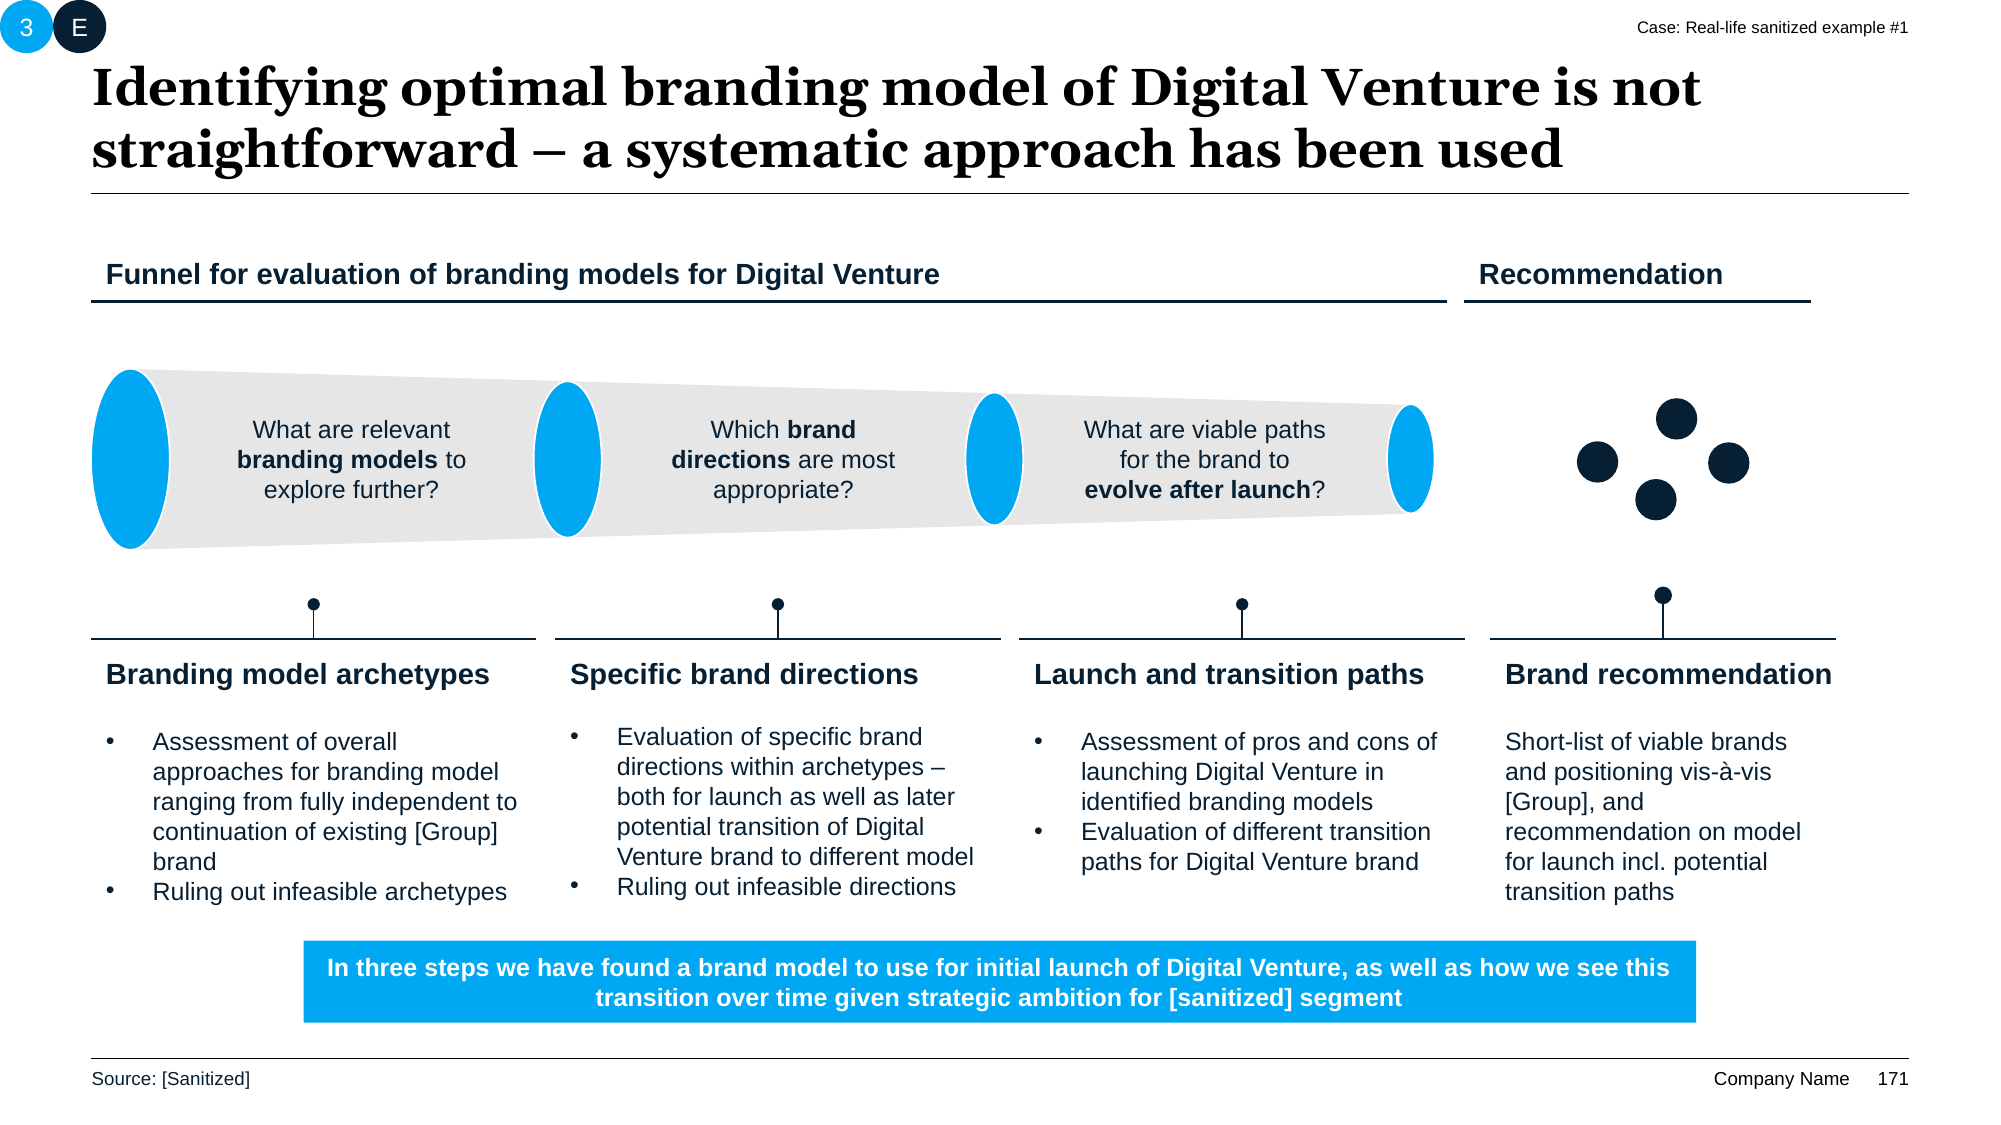

3
E

Case: Real-life sanitized example #1
# Identifying optimal branding model of Digital Venture is not straightforward – a systematic approach has been used
Funnel for evaluation of branding models for Digital Venture
Recommendation

What are relevant branding models to explore further?
Which brand directions are most appropriate?
What are viable paths for the brand to evolve after launch?

Branding model archetypes

Assessment of overall approaches for branding model ranging from fully independent to continuation of existing [Group] brand
Ruling out infeasible archetypes
Specific brand directions
Evaluation of specific brand directions within archetypes – both for launch as well as later potential transition of Digital Venture brand to different model
Ruling out infeasible directions
Launch and transition paths

Assessment of pros and cons of launching Digital Venture in identified branding models
Evaluation of different transition paths for Digital Venture brand
Brand recommendation

Short-list of viable brands and positioning vis-à-vis [Group], and recommendation on model for launch incl. potential transition paths
In three steps we have found a brand model to use for initial launch of Digital Venture, as well as how we see this transition over time given strategic ambition for [sanitized] segment
Source: [Sanitized]